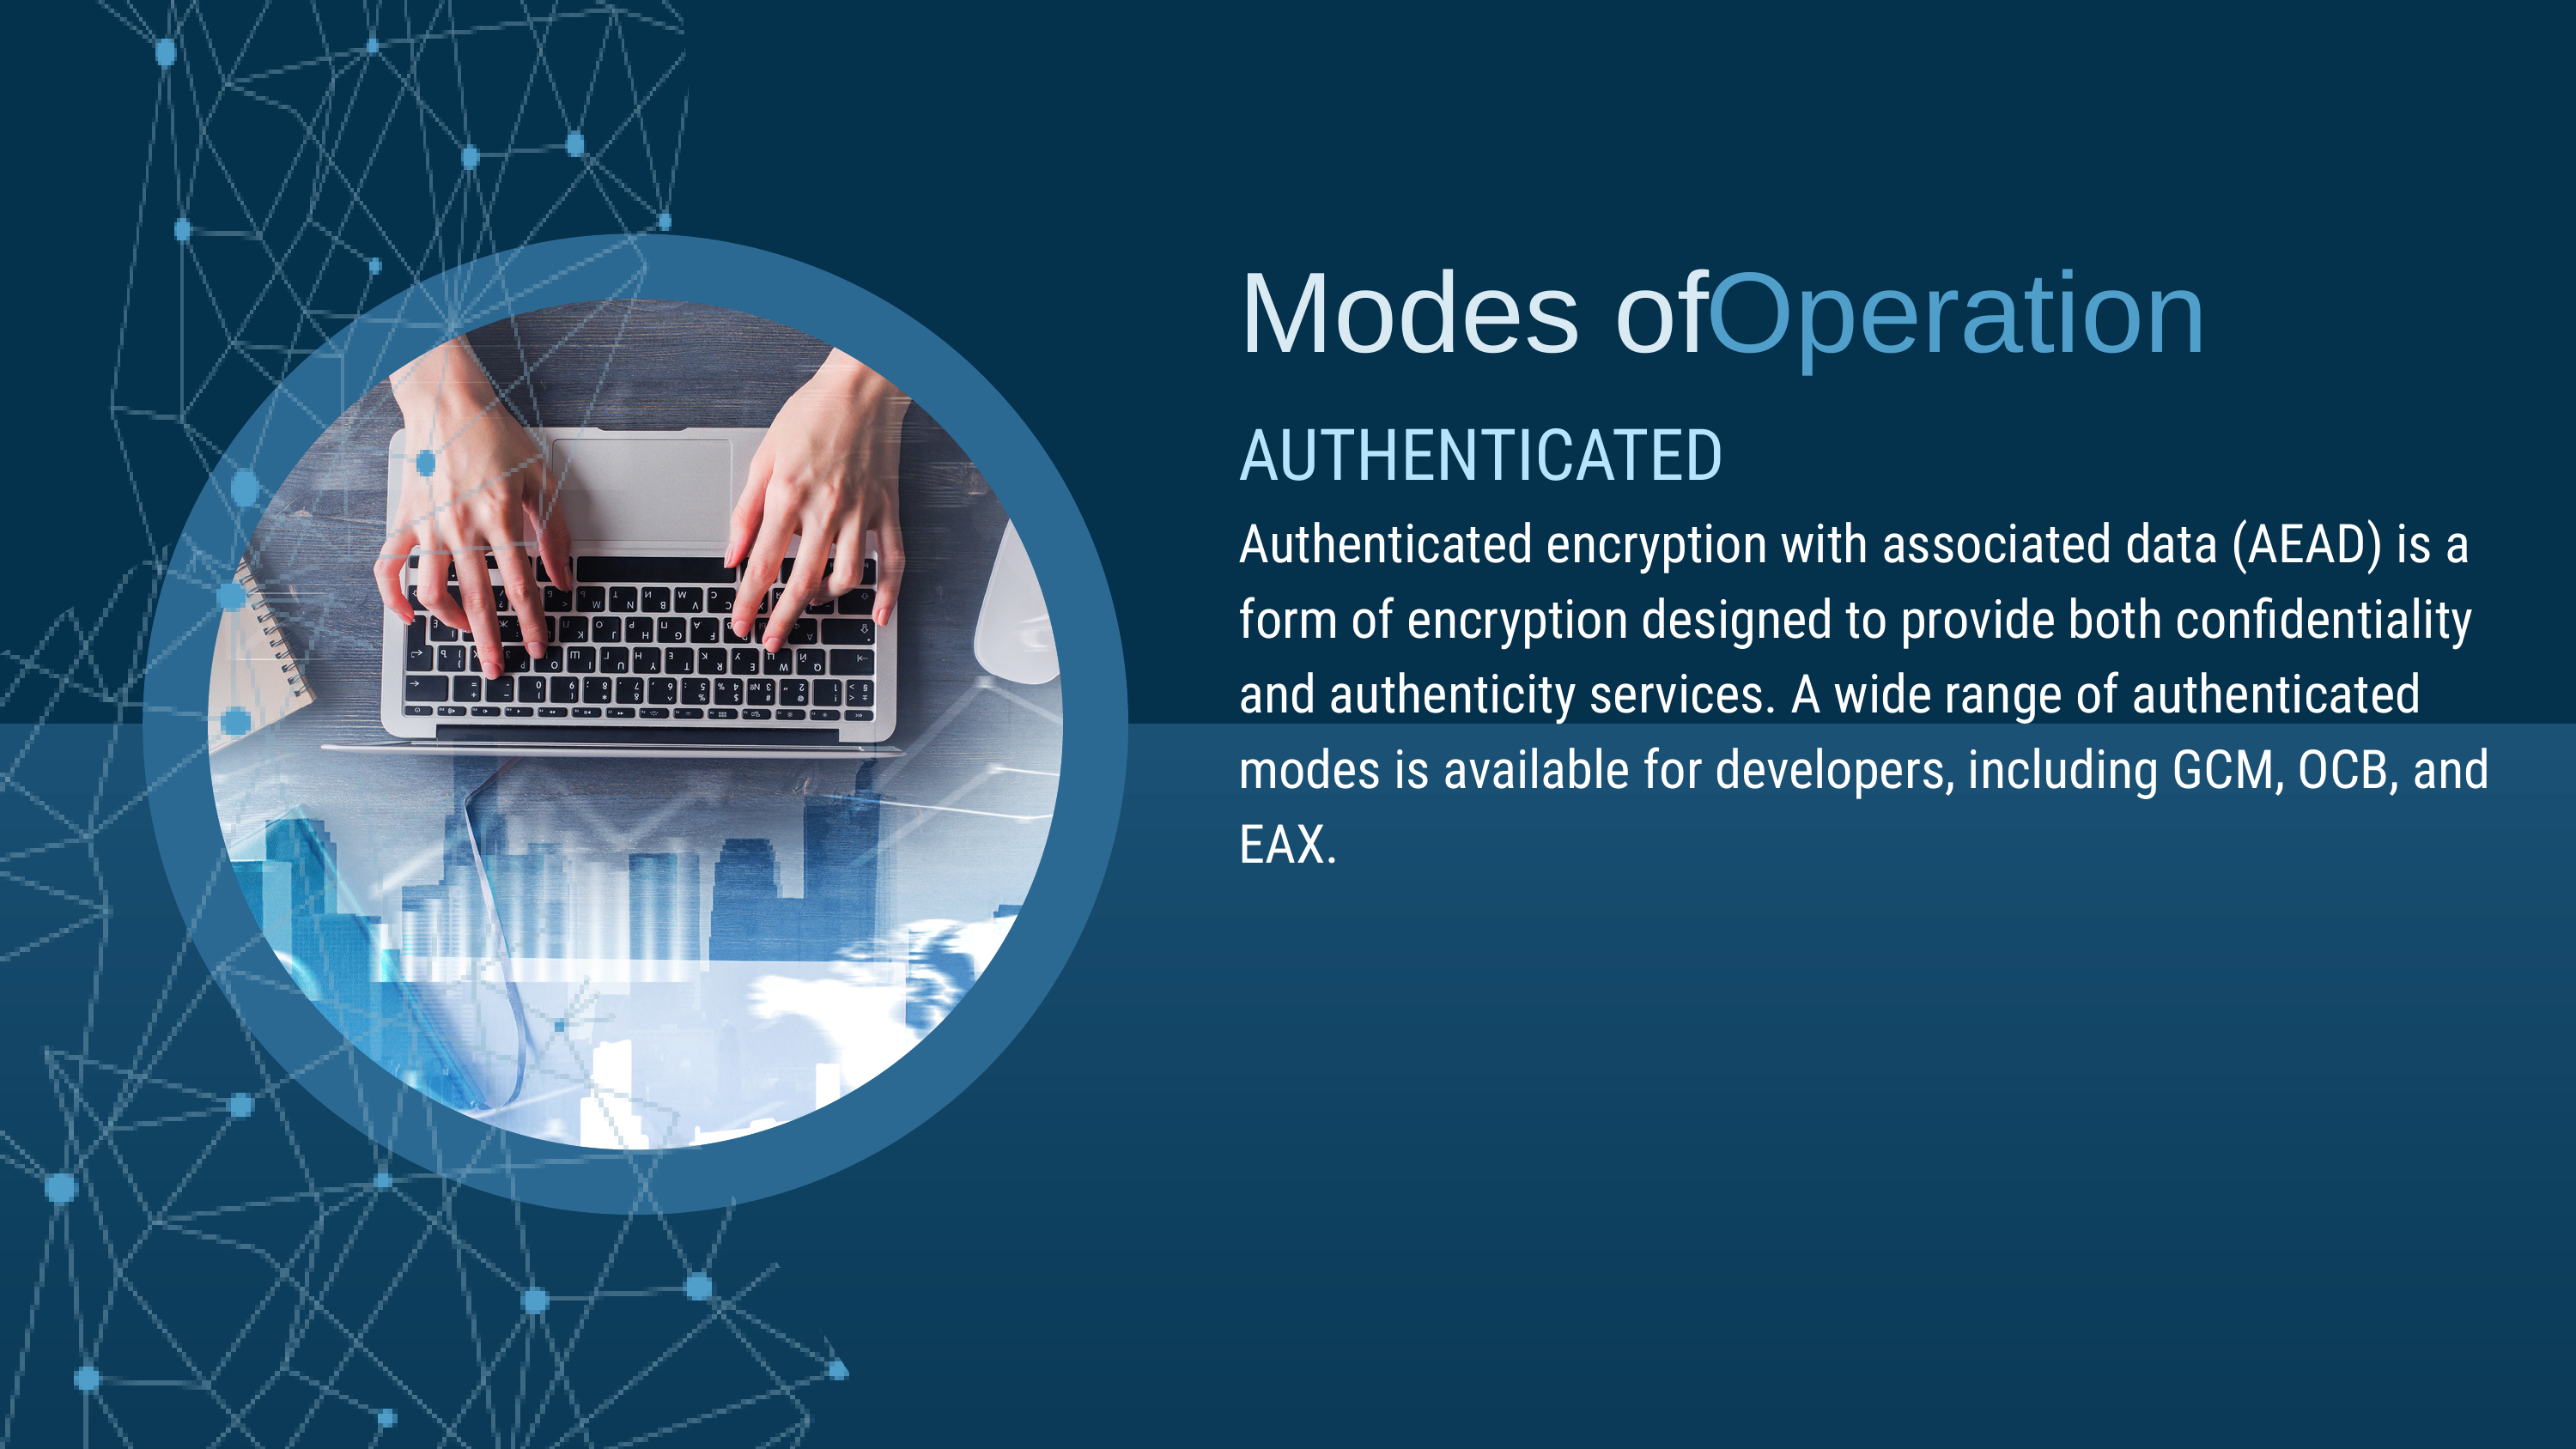

Modes of
Operation

AUTHENTICATED
Authenticated encryption with associated data (AEAD) is a form of encryption designed to provide both confidentiality and authenticity services. A wide range of authenticated modes is available for developers, including GCM, OCB, and EAX.